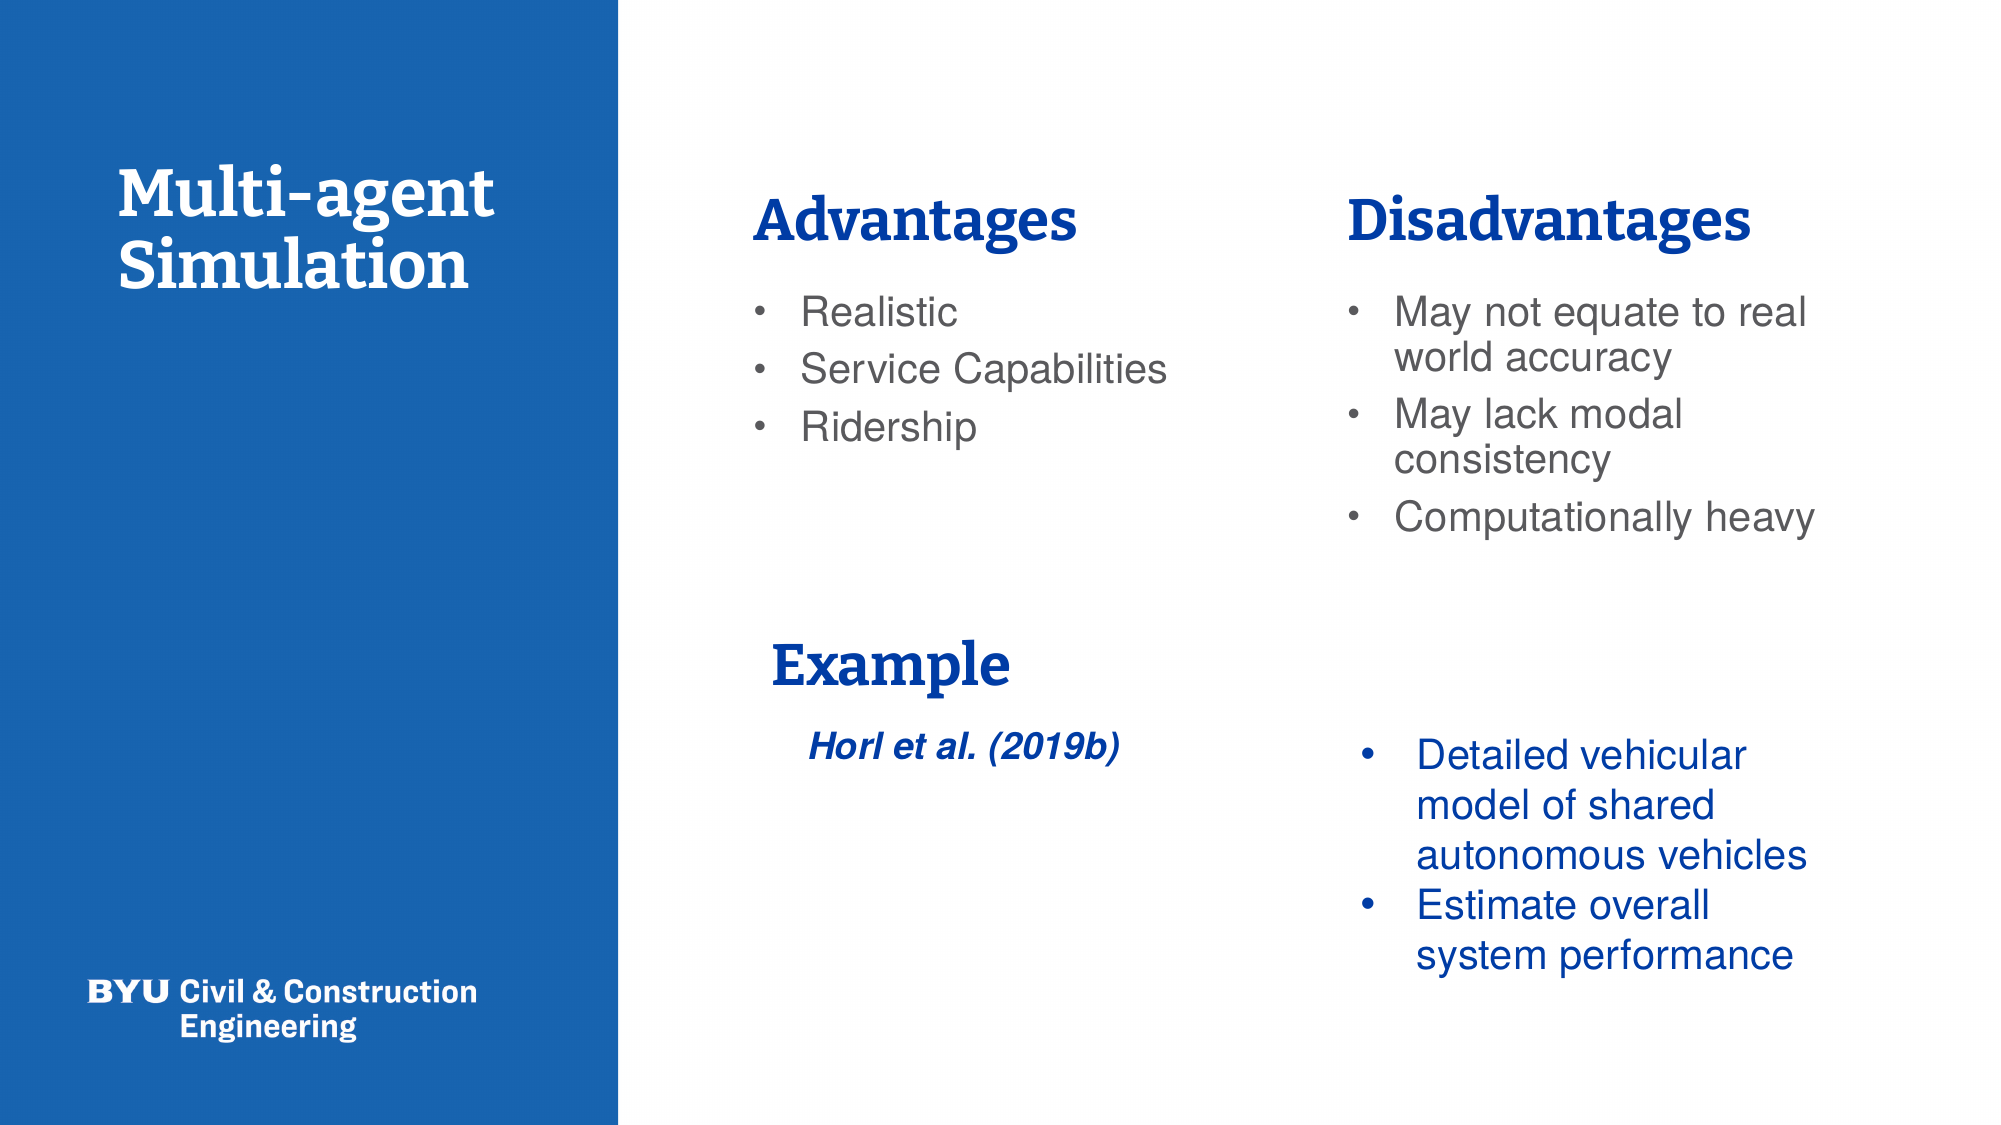

# Multi-agent Simulation
Advantages
Disadvantages
Realistic
Service Capabilities
Ridership

May not equate to real world accuracy
May lack modal consistency
Computationally heavy

Example
Horl et al. (2019b)

Detailed vehicular model of shared autonomous vehicles
Estimate overall system performance